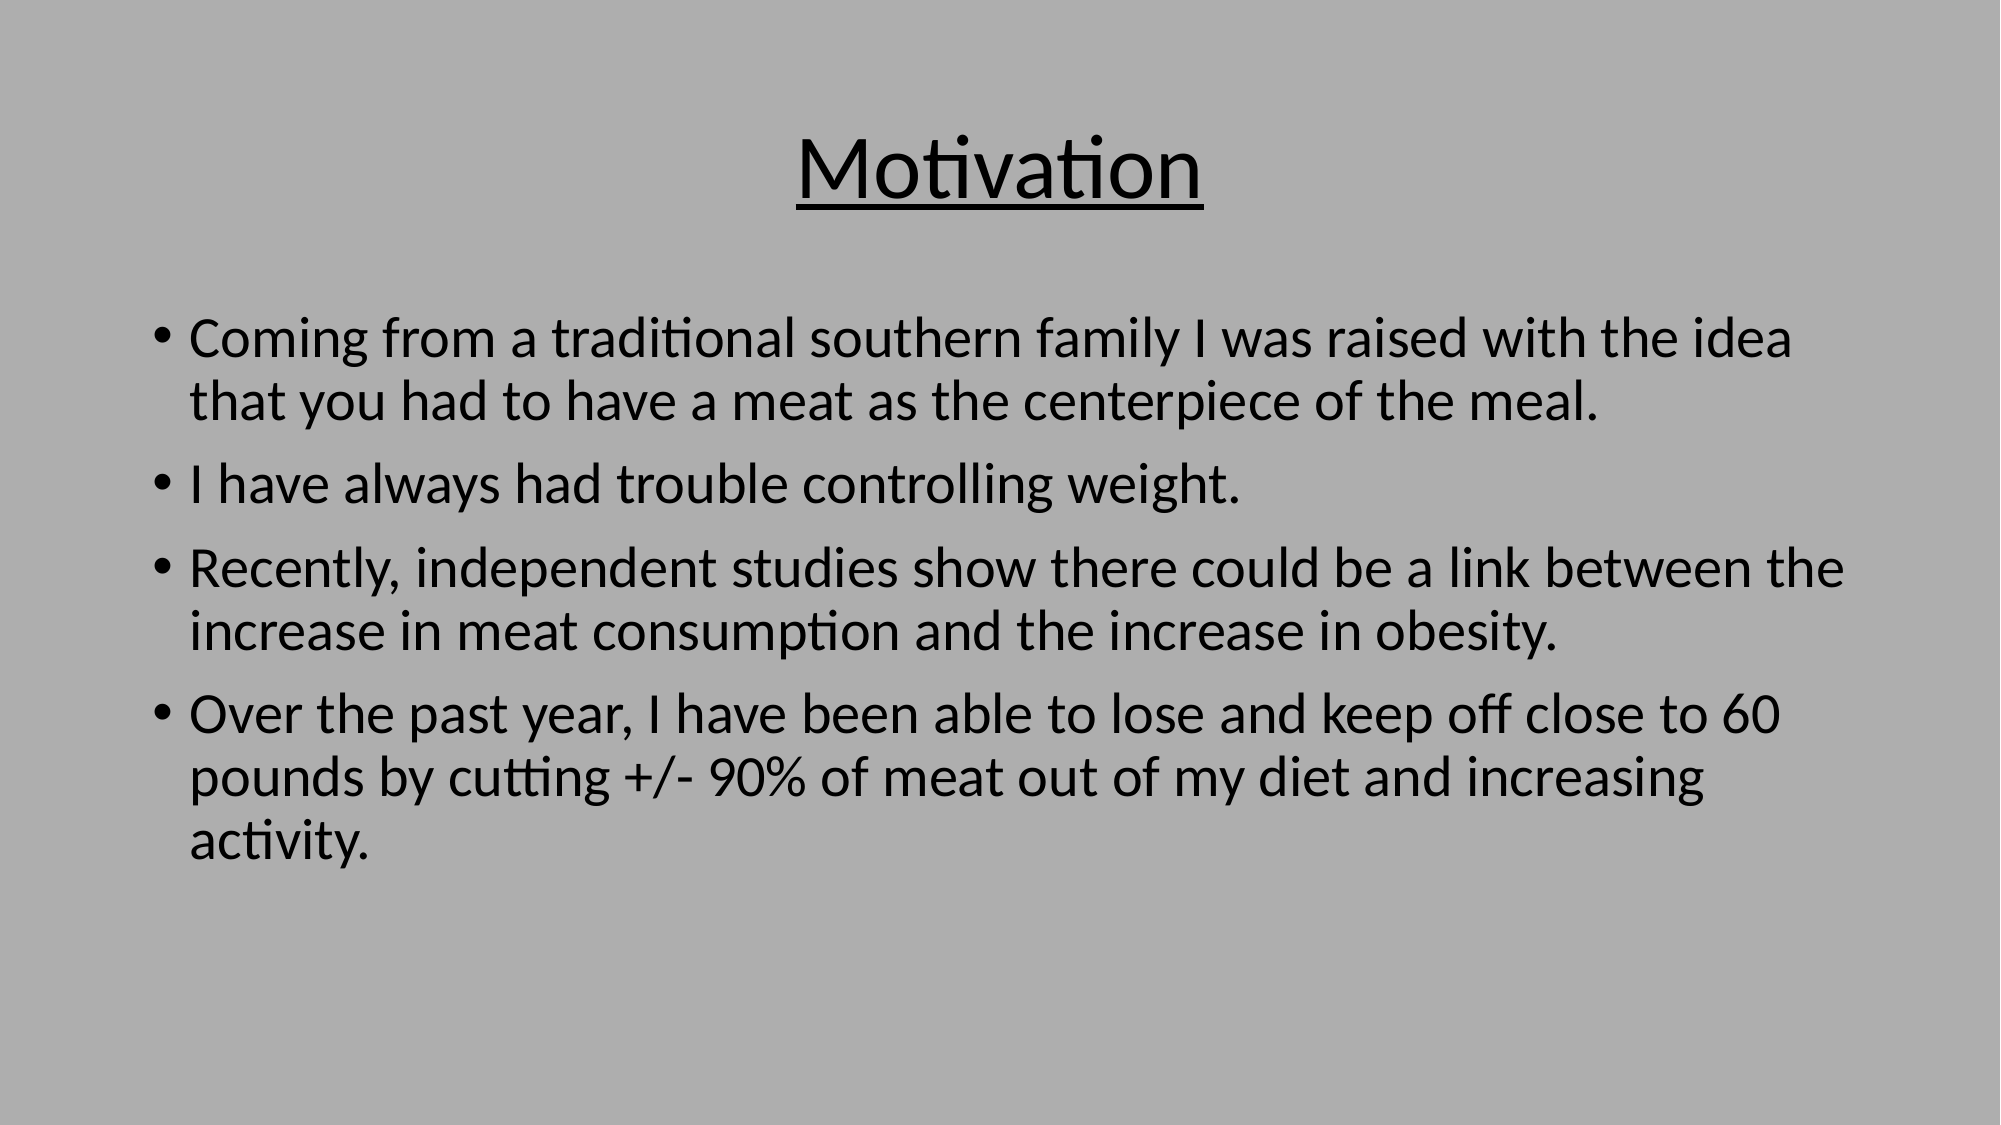

# Motivation

Coming from a traditional southern family I was raised with the idea that you had to have a meat as the centerpiece of the meal.
I have always had trouble controlling weight.
Recently, independent studies show there could be a link between the increase in meat consumption and the increase in obesity.
Over the past year, I have been able to lose and keep off close to 60 pounds by cutting +/- 90% of meat out of my diet and increasing activity.